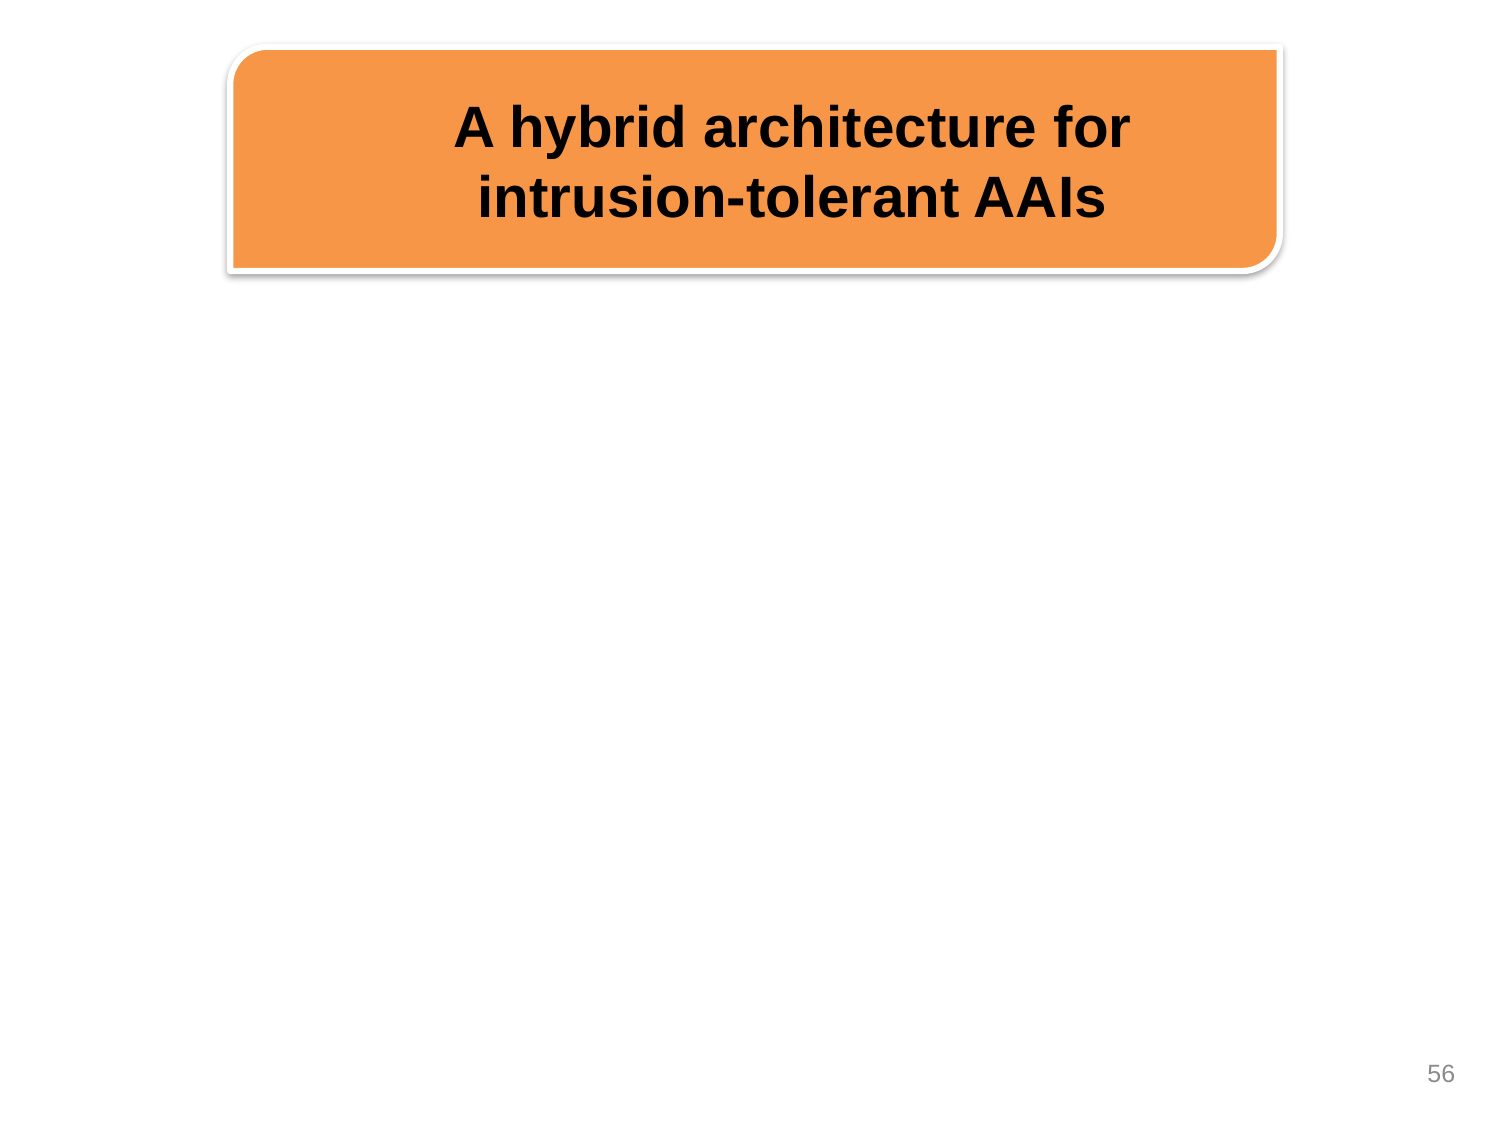

A hybrid architecture for intrusion-tolerant AAIs
56